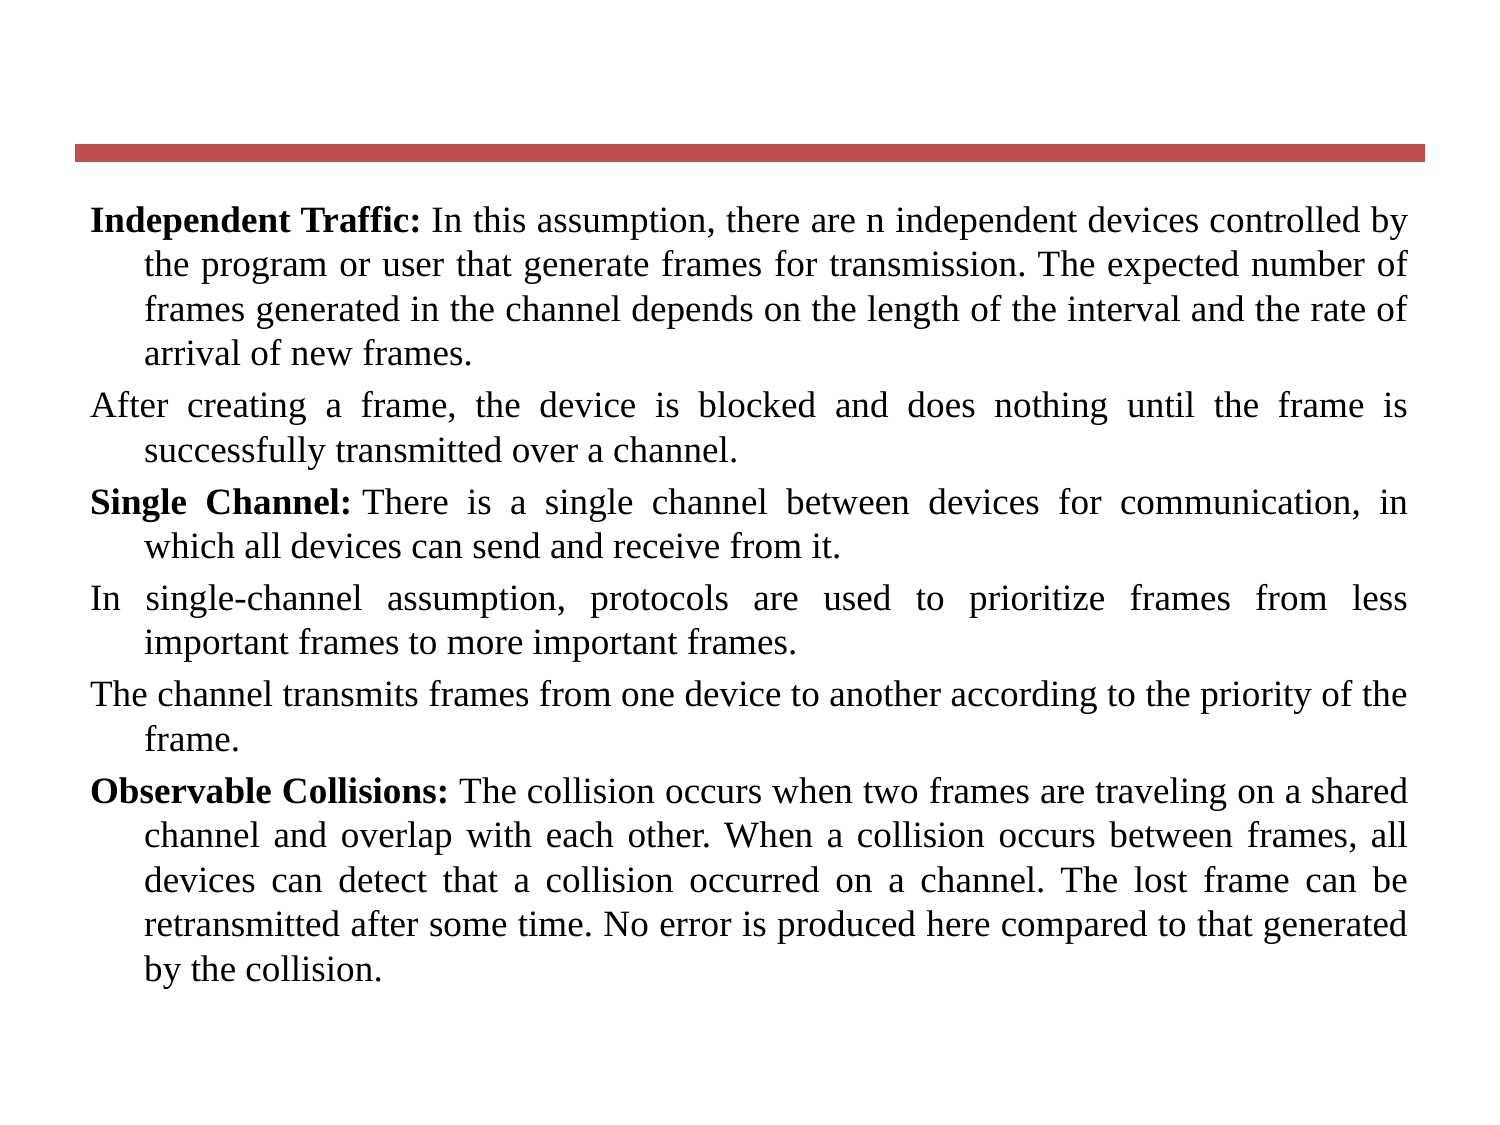

#
Independent Traffic: In this assumption, there are n independent devices controlled by the program or user that generate frames for transmission. The expected number of frames generated in the channel depends on the length of the interval and the rate of arrival of new frames.
After creating a frame, the device is blocked and does nothing until the frame is successfully transmitted over a channel.
Single Channel: There is a single channel between devices for communication, in which all devices can send and receive from it.
In single-channel assumption, protocols are used to prioritize frames from less important frames to more important frames.
The channel transmits frames from one device to another according to the priority of the frame.
Observable Collisions: The collision occurs when two frames are traveling on a shared channel and overlap with each other. When a collision occurs between frames, all devices can detect that a collision occurred on a channel. The lost frame can be retransmitted after some time. No error is produced here compared to that generated by the collision.